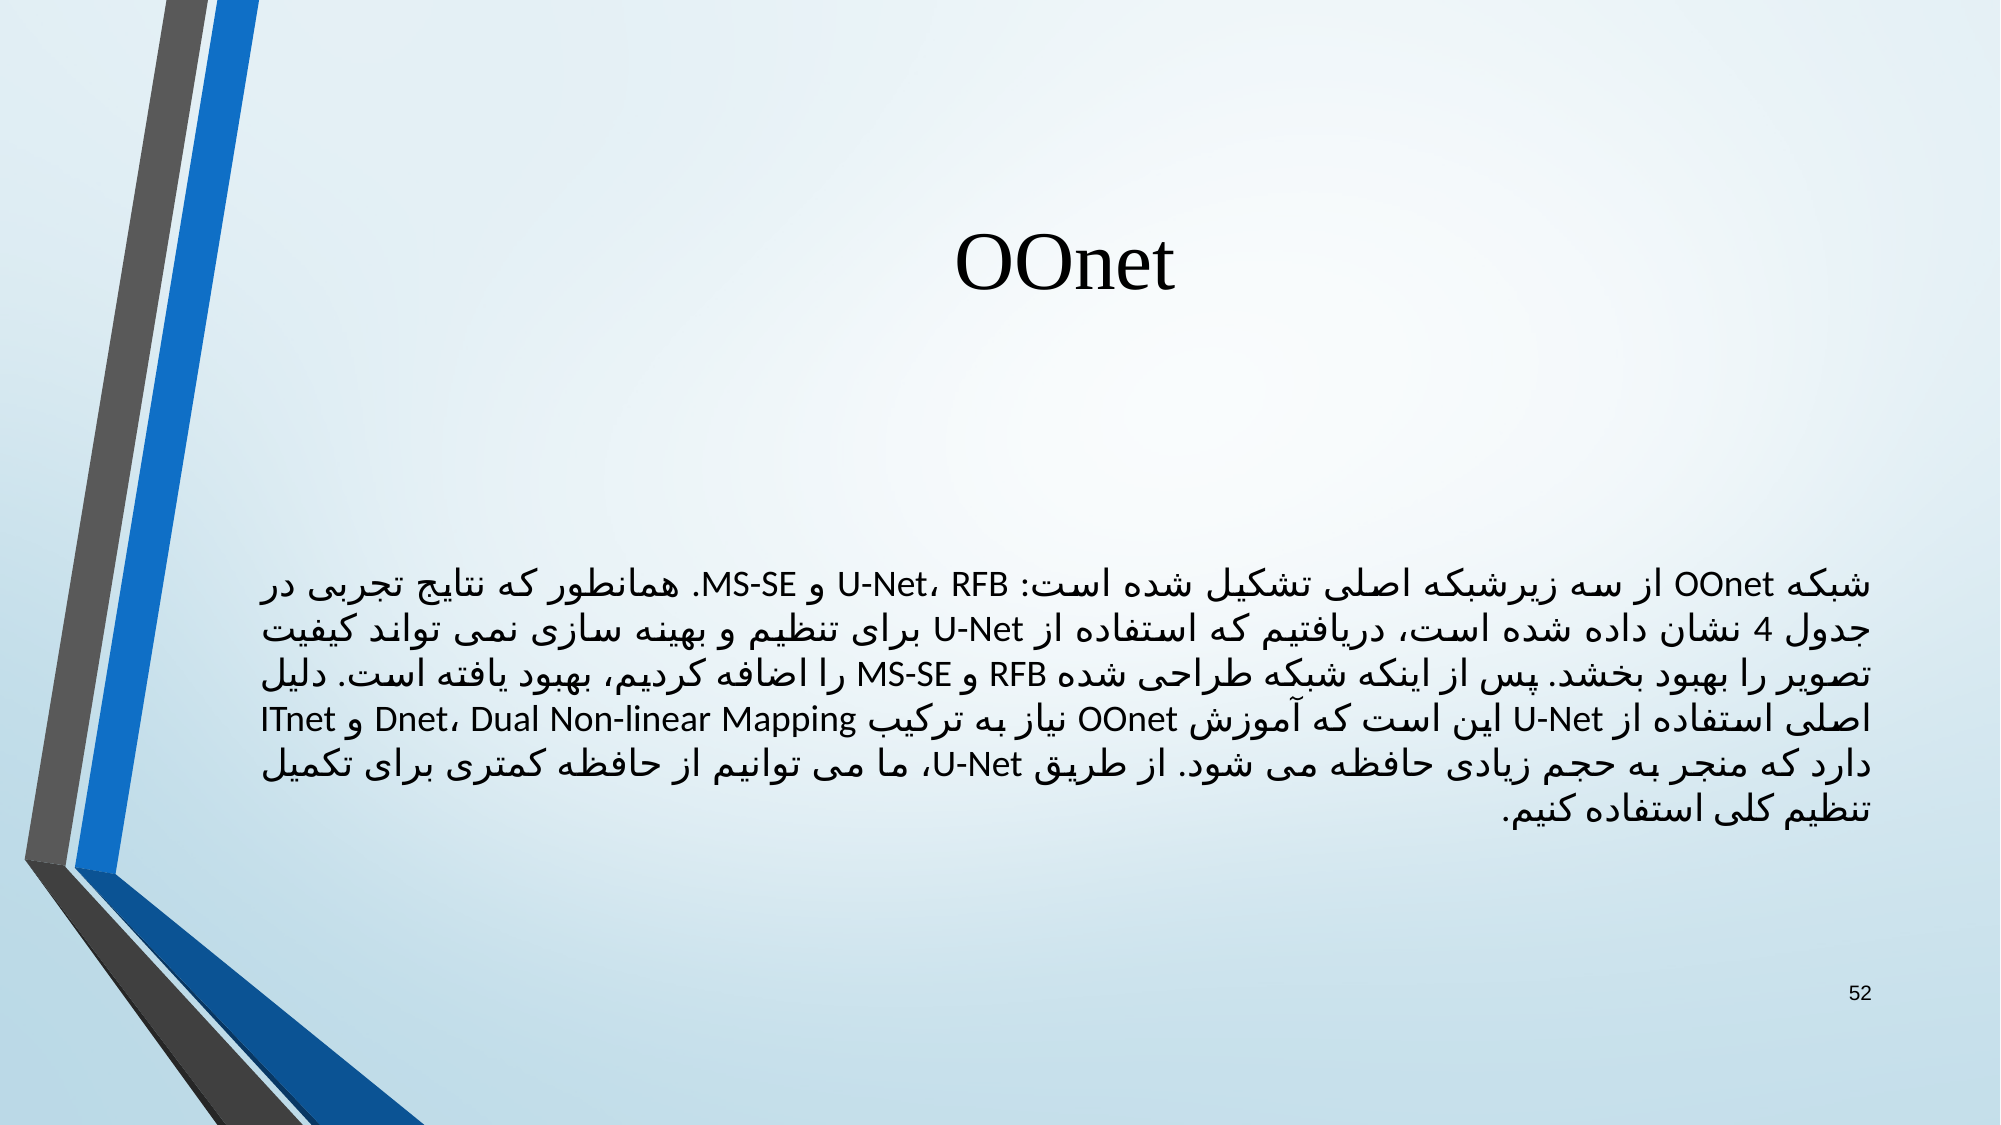

# OOnet
شبکه OOnet از سه زیرشبکه اصلی تشکیل شده است: U-Net، RFB و MS-SE. همانطور که نتایج تجربی در جدول 4 نشان داده شده است، دریافتیم که استفاده از U-Net برای تنظیم و بهینه سازی نمی تواند کیفیت تصویر را بهبود بخشد. پس از اینکه شبکه طراحی شده RFB و MS-SE را اضافه کردیم، بهبود یافته است. دلیل اصلی استفاده از U-Net این است که آموزش OOnet نیاز به ترکیب Dnet، Dual Non-linear Mapping و ITnet دارد که منجر به حجم زیادی حافظه می شود. از طریق U-Net، ما می توانیم از حافظه کمتری برای تکمیل تنظیم کلی استفاده کنیم.
52